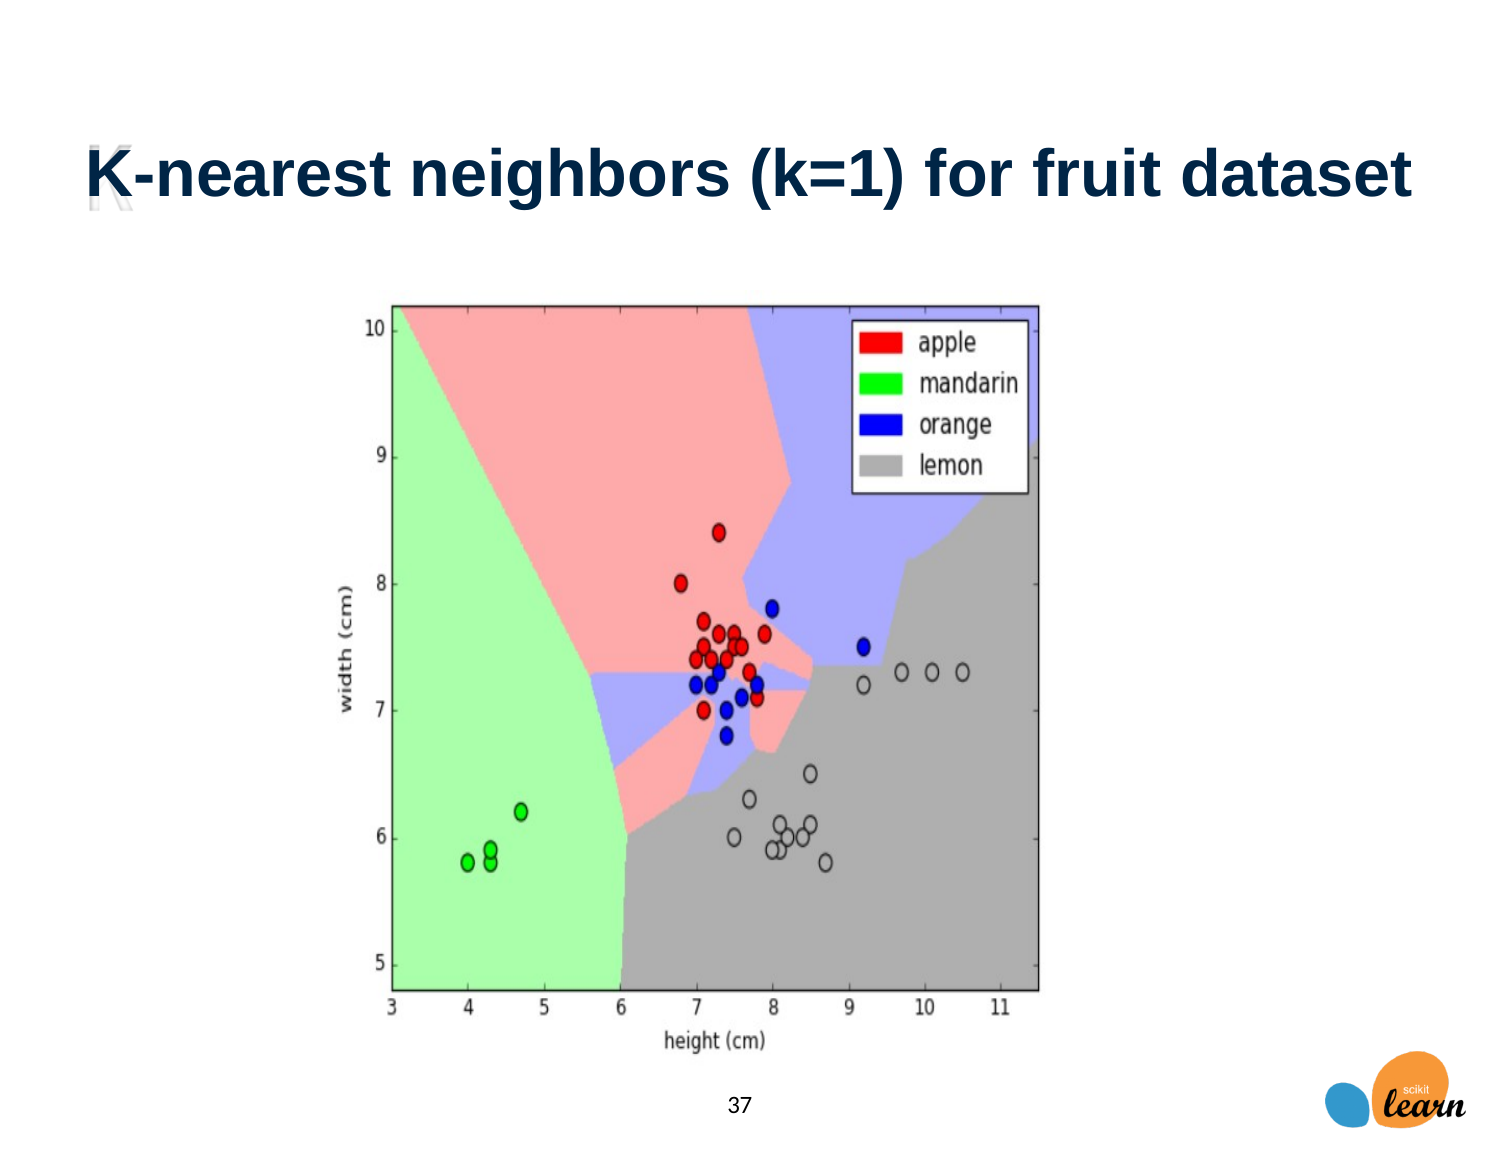

APPLIED MACHINE  LEARNING IN PYTHON

K-nearest neighbors (k=1) for fruit dataset